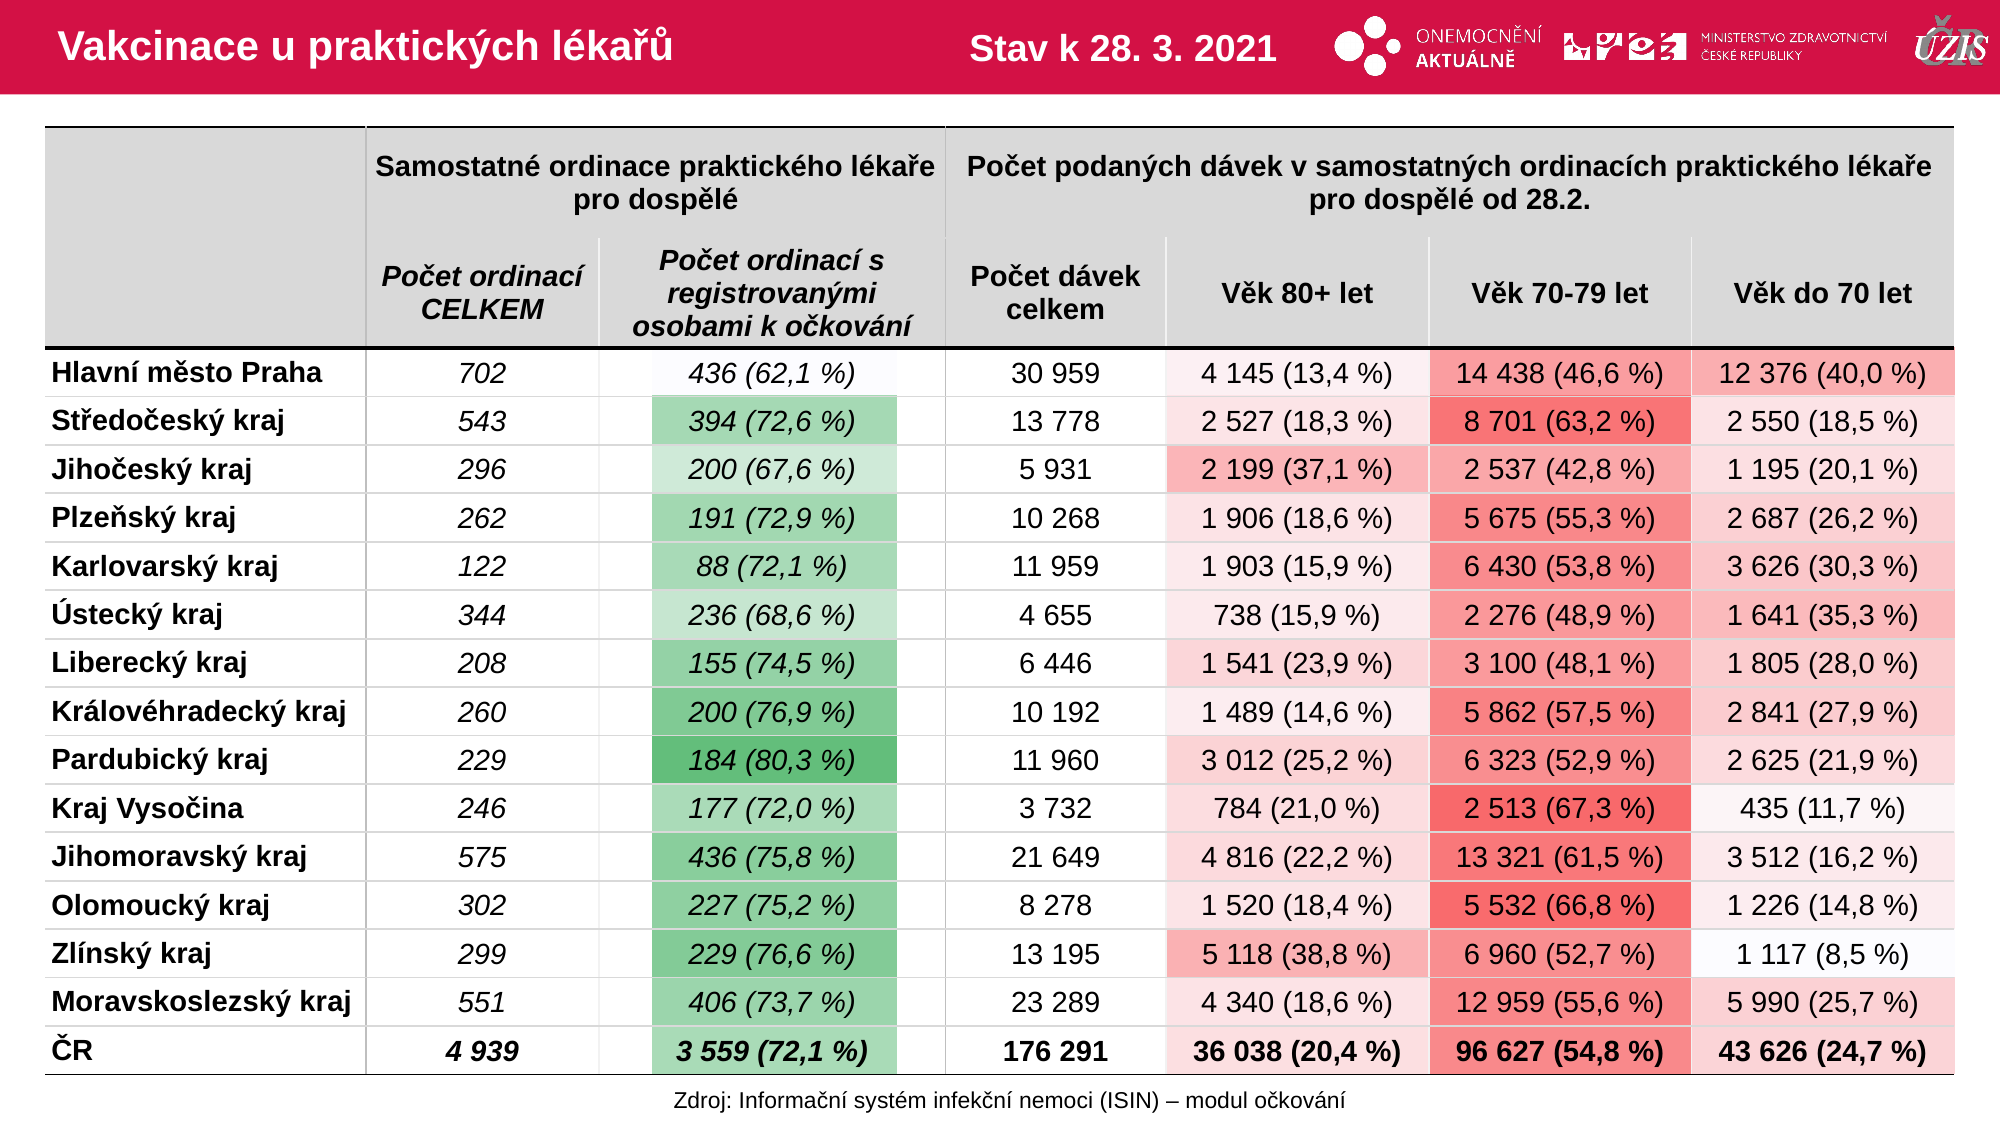

# Vakcinace u praktických lékařů
Stav k 28. 3. 2021
|  | Samostatné ordinace praktického lékaře pro dospělé |  | Počet podaných dávek v samostatných ordinacích praktického lékaře pro dospělé od 28.2. |  |  |  |
| --- | --- | --- | --- | --- | --- | --- |
|  | Počet ordinací CELKEM | Počet ordinací s registrovanými osobami k očkování | Počet dávek celkem | Věk 80+ let | Věk 70-79 let | Věk do 70 let |
| Hlavní město Praha | 702 | 436 (62,1 %) | 30 959 | 4 145 (13,4 %) | 14 438 (46,6 %) | 12 376 (40,0 %) |
| Středočeský kraj | 543 | 394 (72,6 %) | 13 778 | 2 527 (18,3 %) | 8 701 (63,2 %) | 2 550 (18,5 %) |
| Jihočeský kraj | 296 | 200 (67,6 %) | 5 931 | 2 199 (37,1 %) | 2 537 (42,8 %) | 1 195 (20,1 %) |
| Plzeňský kraj | 262 | 191 (72,9 %) | 10 268 | 1 906 (18,6 %) | 5 675 (55,3 %) | 2 687 (26,2 %) |
| Karlovarský kraj | 122 | 88 (72,1 %) | 11 959 | 1 903 (15,9 %) | 6 430 (53,8 %) | 3 626 (30,3 %) |
| Ústecký kraj | 344 | 236 (68,6 %) | 4 655 | 738 (15,9 %) | 2 276 (48,9 %) | 1 641 (35,3 %) |
| Liberecký kraj | 208 | 155 (74,5 %) | 6 446 | 1 541 (23,9 %) | 3 100 (48,1 %) | 1 805 (28,0 %) |
| Královéhradecký kraj | 260 | 200 (76,9 %) | 10 192 | 1 489 (14,6 %) | 5 862 (57,5 %) | 2 841 (27,9 %) |
| Pardubický kraj | 229 | 184 (80,3 %) | 11 960 | 3 012 (25,2 %) | 6 323 (52,9 %) | 2 625 (21,9 %) |
| Kraj Vysočina | 246 | 177 (72,0 %) | 3 732 | 784 (21,0 %) | 2 513 (67,3 %) | 435 (11,7 %) |
| Jihomoravský kraj | 575 | 436 (75,8 %) | 21 649 | 4 816 (22,2 %) | 13 321 (61,5 %) | 3 512 (16,2 %) |
| Olomoucký kraj | 302 | 227 (75,2 %) | 8 278 | 1 520 (18,4 %) | 5 532 (66,8 %) | 1 226 (14,8 %) |
| Zlínský kraj | 299 | 229 (76,6 %) | 13 195 | 5 118 (38,8 %) | 6 960 (52,7 %) | 1 117 (8,5 %) |
| Moravskoslezský kraj | 551 | 406 (73,7 %) | 23 289 | 4 340 (18,6 %) | 12 959 (55,6 %) | 5 990 (25,7 %) |
| ČR | 4 939 | 3 559 (72,1 %) | 176 291 | 36 038 (20,4 %) | 96 627 (54,8 %) | 43 626 (24,7 %) |
|  |
| --- |
|  |
|  |
|  |
|  |
|  |
|  |
|  |
|  |
|  |
|  |
|  |
|  |
|  |
|  |
|  |  |  |
| --- | --- | --- |
|  |  |  |
|  |  |  |
|  |  |  |
|  |  |  |
|  |  |  |
|  |  |  |
|  |  |  |
|  |  |  |
|  |  |  |
|  |  |  |
|  |  |  |
|  |  |  |
|  |  |  |
|  |  |  |
Zdroj: Informační systém infekční nemoci (ISIN) – modul očkování